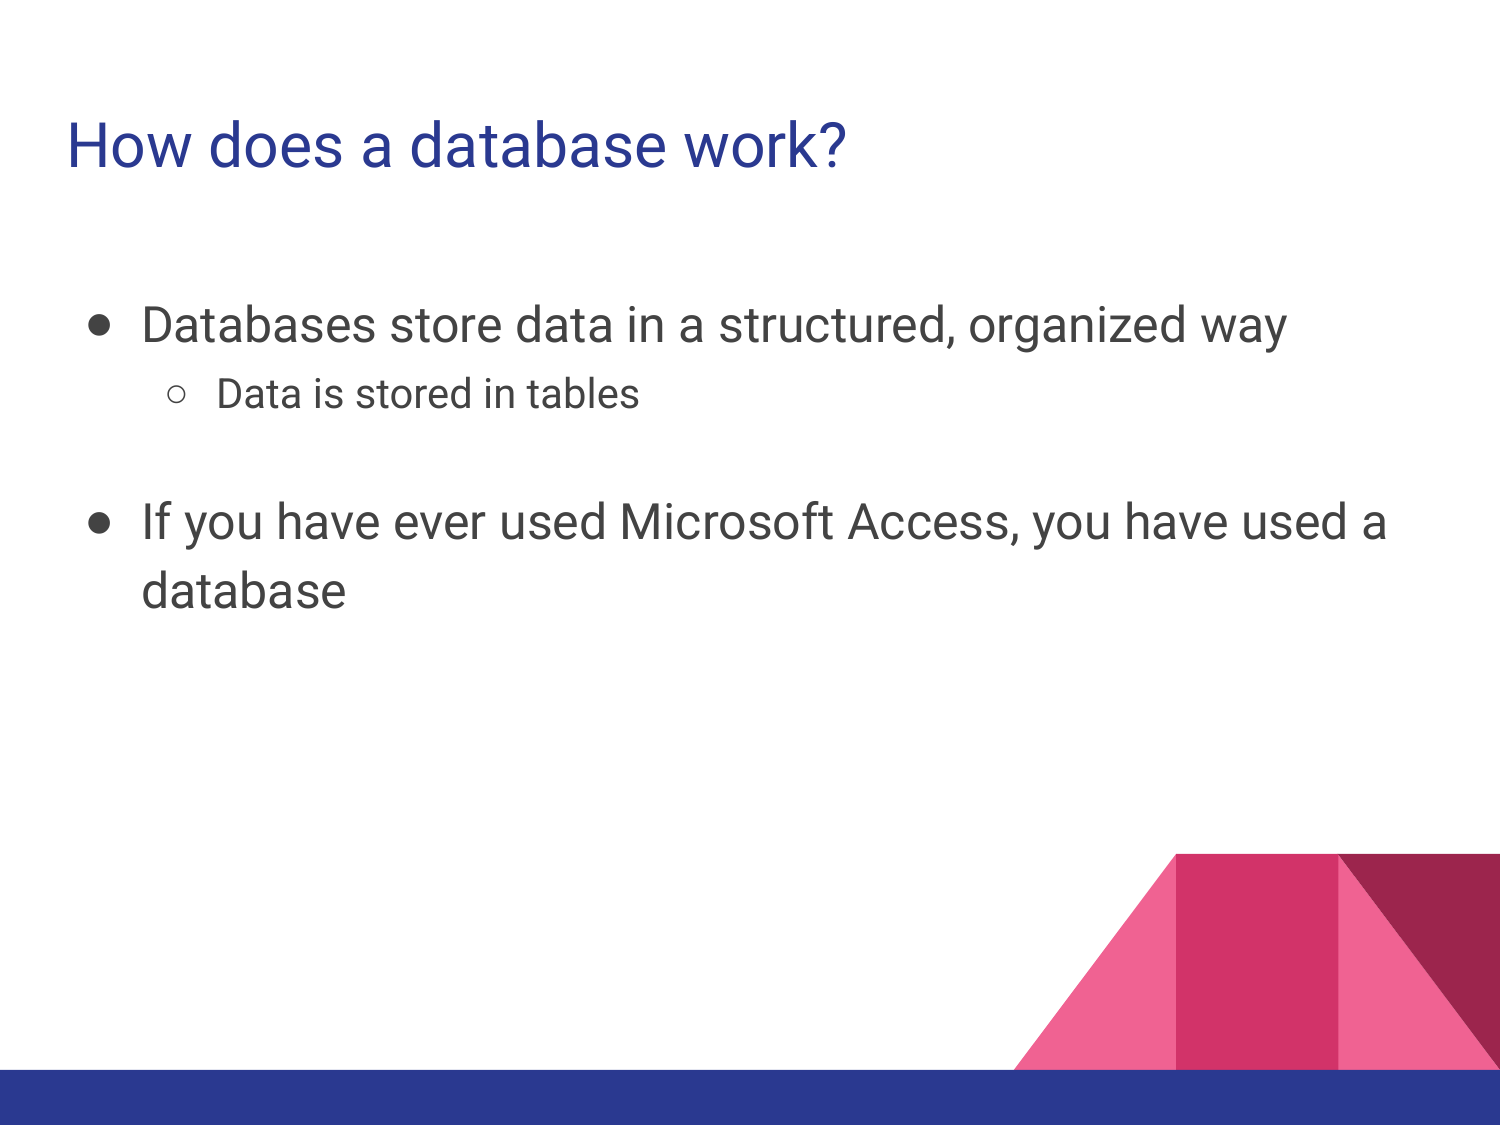

# How does a database work?
Databases store data in a structured, organized way
Data is stored in tables

If you have ever used Microsoft Access, you have used a database